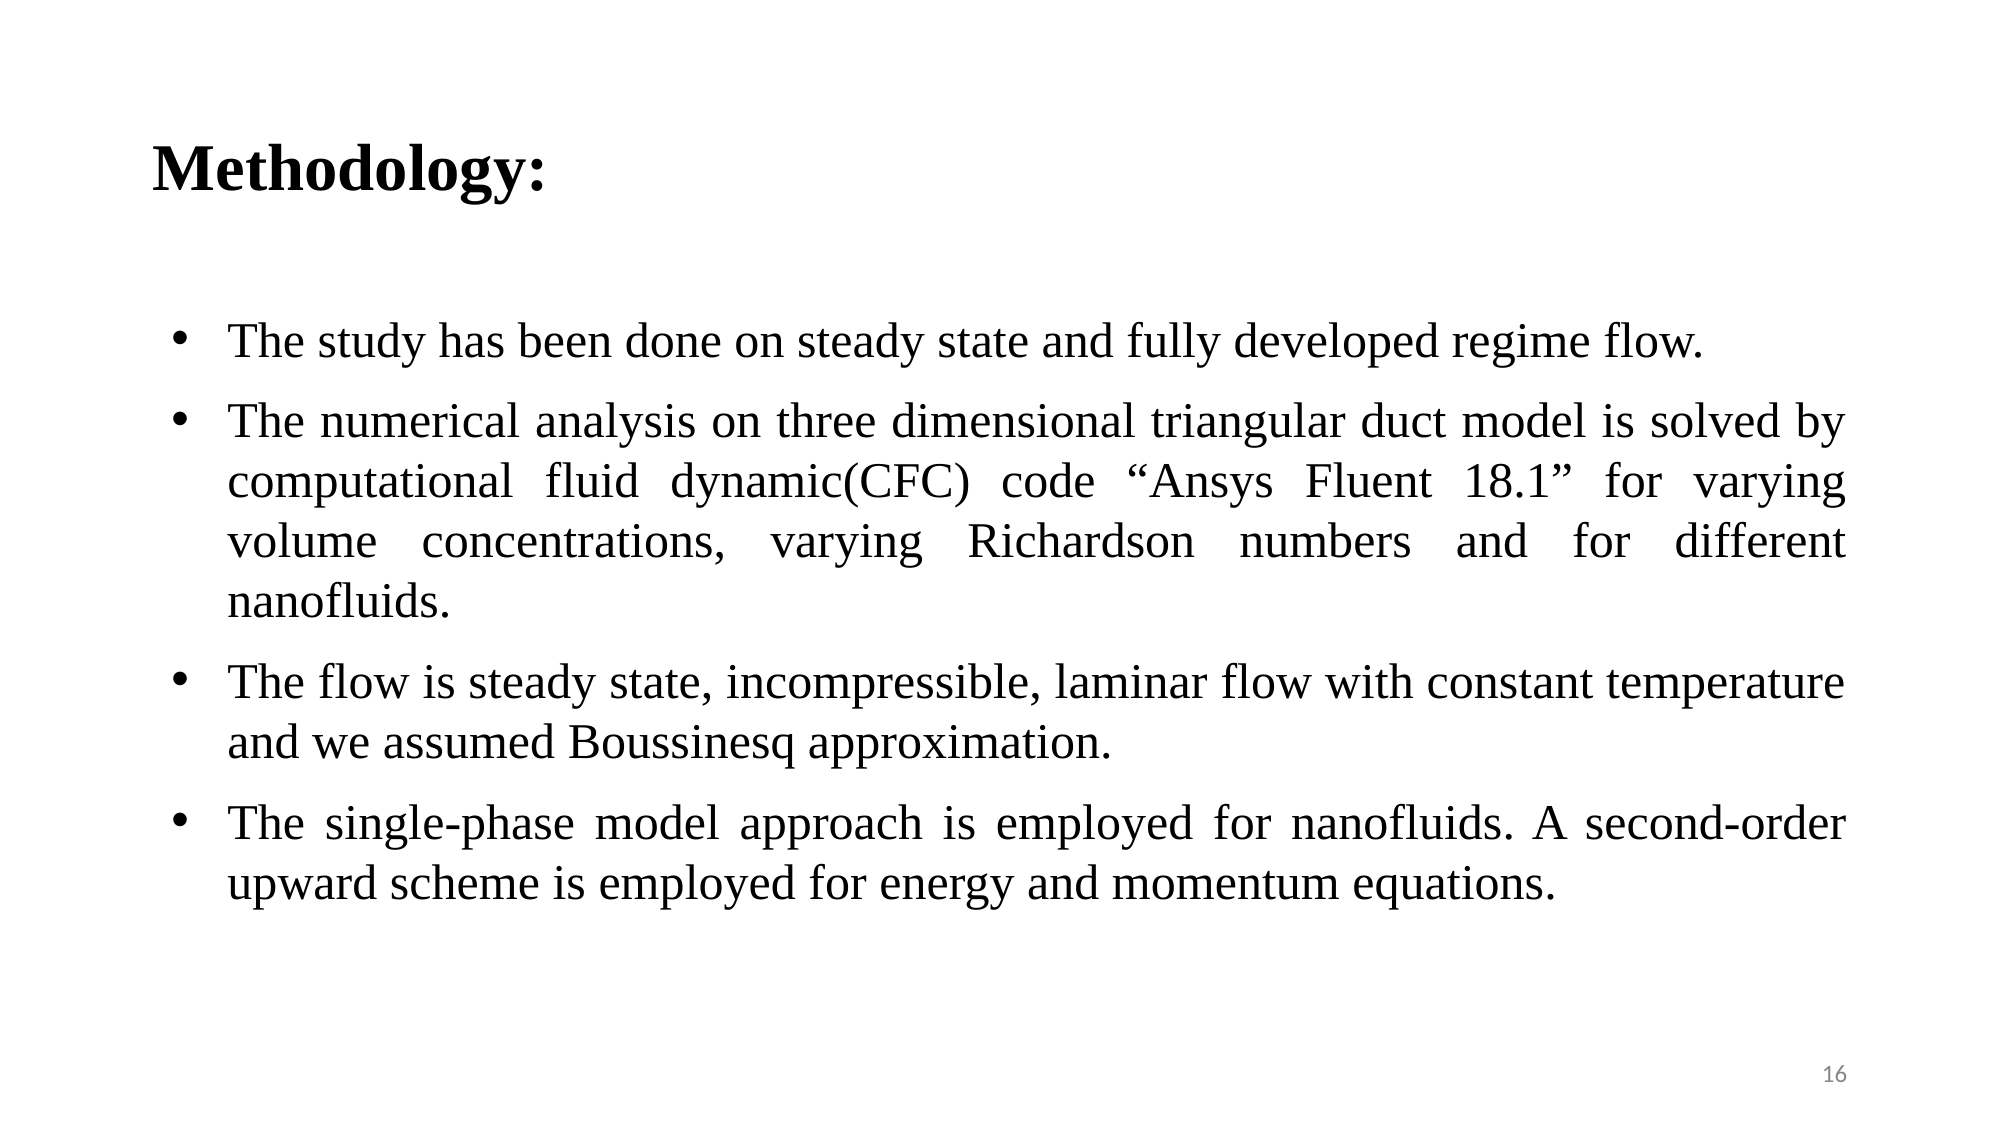

# Methodology:
The study has been done on steady state and fully developed regime flow.
The numerical analysis on three dimensional triangular duct model is solved by computational fluid dynamic(CFC) code “Ansys Fluent 18.1” for varying volume concentrations, varying Richardson numbers and for different nanofluids.
The flow is steady state, incompressible, laminar flow with constant temperature and we assumed Boussinesq approximation.
The single-phase model approach is employed for nanofluids. A second-order upward scheme is employed for energy and momentum equations.

16